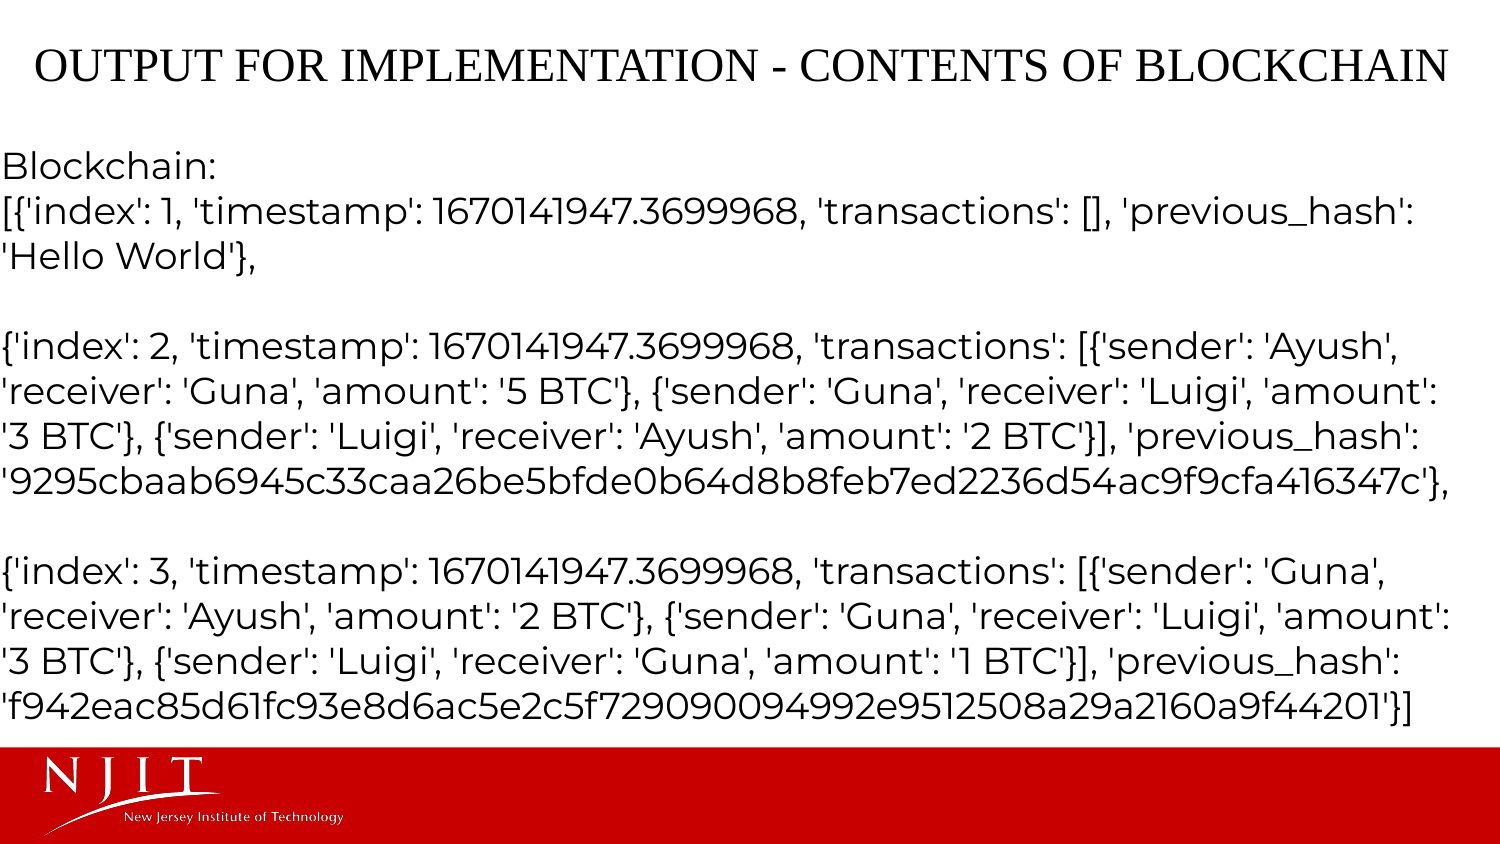

OUTPUT FOR IMPLEMENTATION - CONTENTS OF BLOCKCHAIN
Blockchain:
[{'index': 1, 'timestamp': 1670141947.3699968, 'transactions': [], 'previous_hash': 'Hello World'},

{'index': 2, 'timestamp': 1670141947.3699968, 'transactions': [{'sender': 'Ayush', 'receiver': 'Guna', 'amount': '5 BTC'}, {'sender': 'Guna', 'receiver': 'Luigi', 'amount': '3 BTC'}, {'sender': 'Luigi', 'receiver': 'Ayush', 'amount': '2 BTC'}], 'previous_hash': '9295cbaab6945c33caa26be5bfde0b64d8b8feb7ed2236d54ac9f9cfa416347c'},

{'index': 3, 'timestamp': 1670141947.3699968, 'transactions': [{'sender': 'Guna', 'receiver': 'Ayush', 'amount': '2 BTC'}, {'sender': 'Guna', 'receiver': 'Luigi', 'amount': '3 BTC'}, {'sender': 'Luigi', 'receiver': 'Guna', 'amount': '1 BTC'}], 'previous_hash': 'f942eac85d61fc93e8d6ac5e2c5f729090094992e9512508a29a2160a9f44201'}]